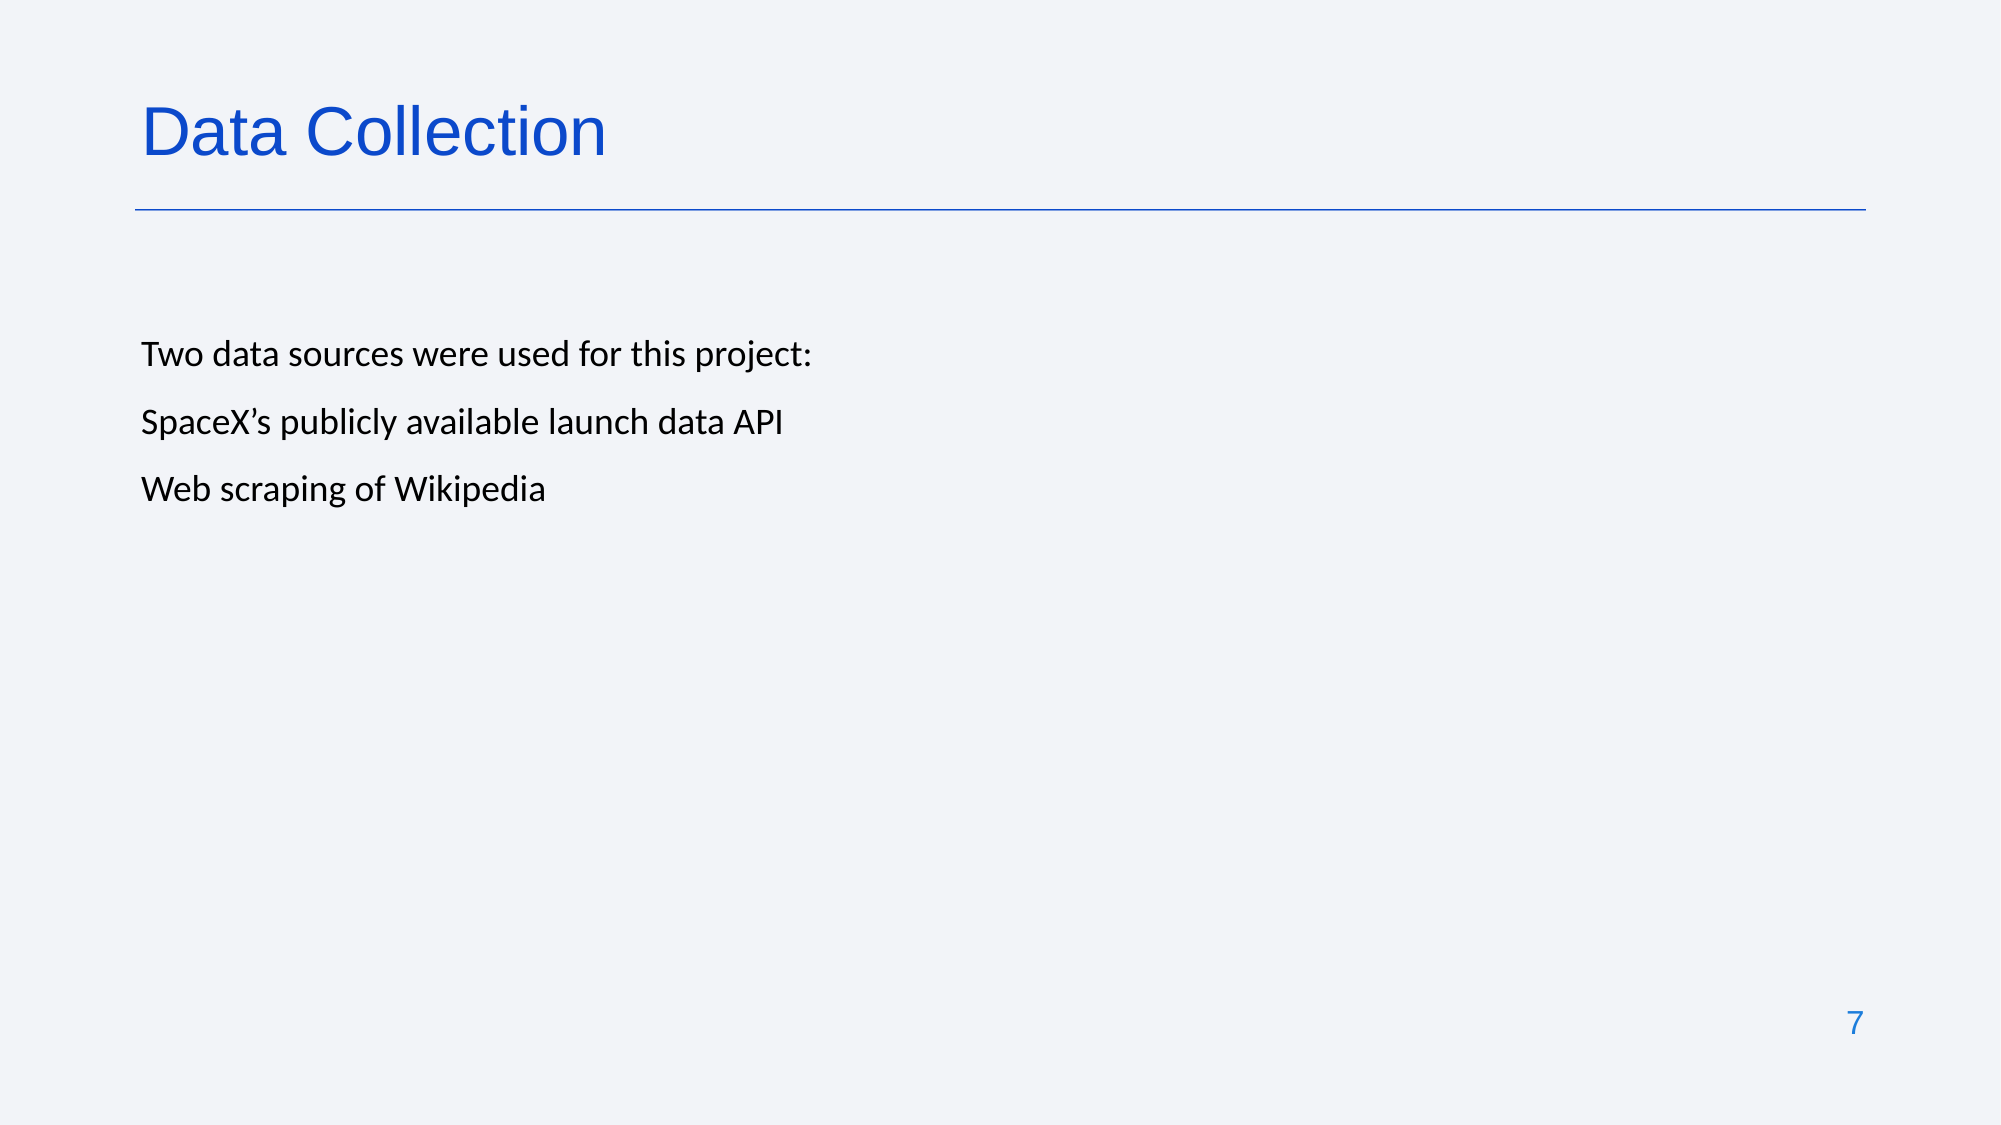

Data Collection
Two data sources were used for this project:
SpaceX’s publicly available launch data API
Web scraping of Wikipedia
7